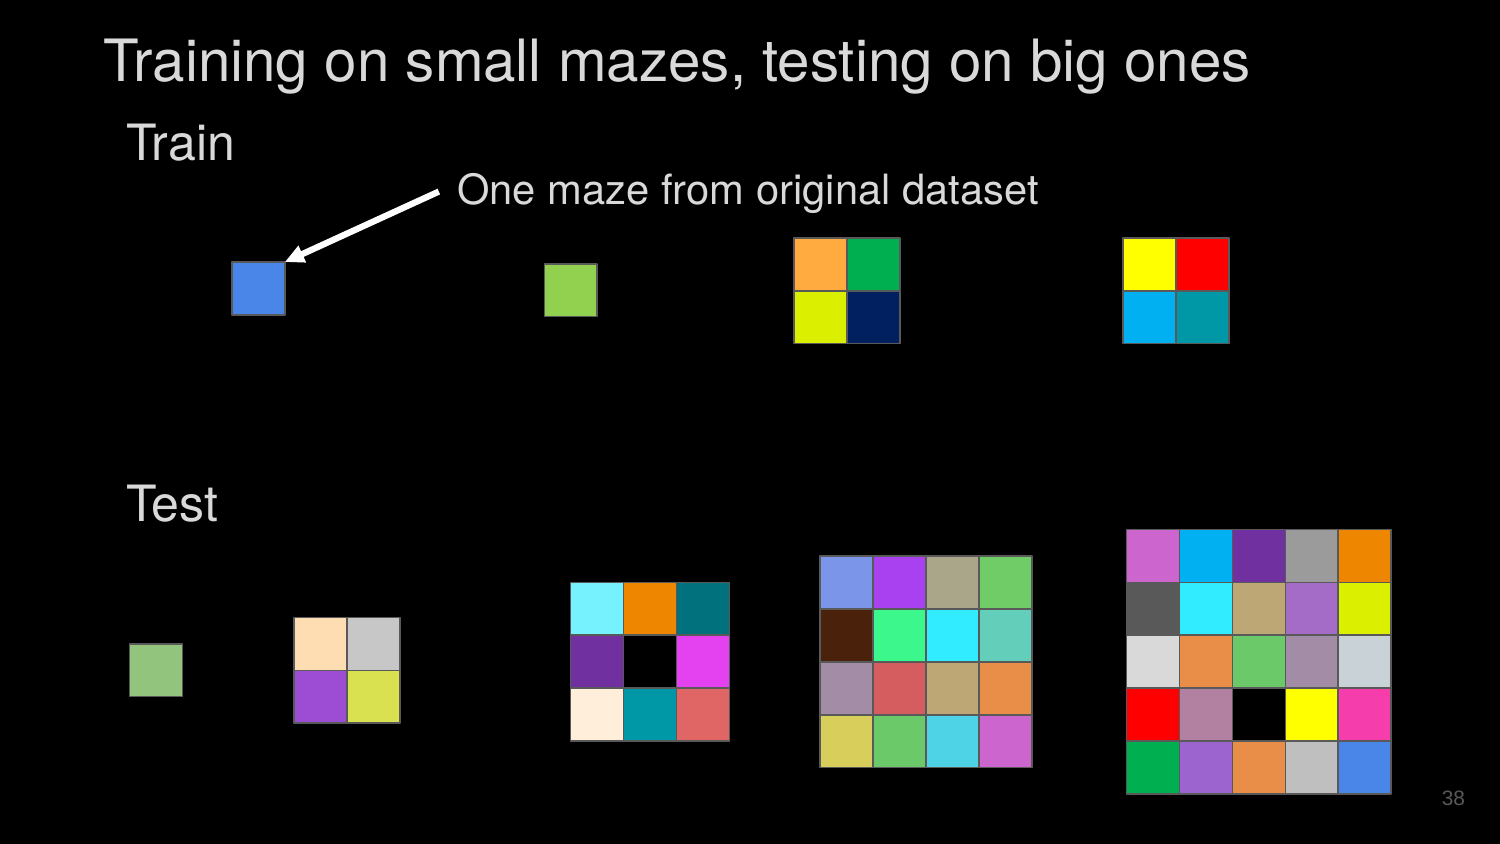

# Training on small mazes, testing on big ones
Train
One maze from original dataset

Test

38